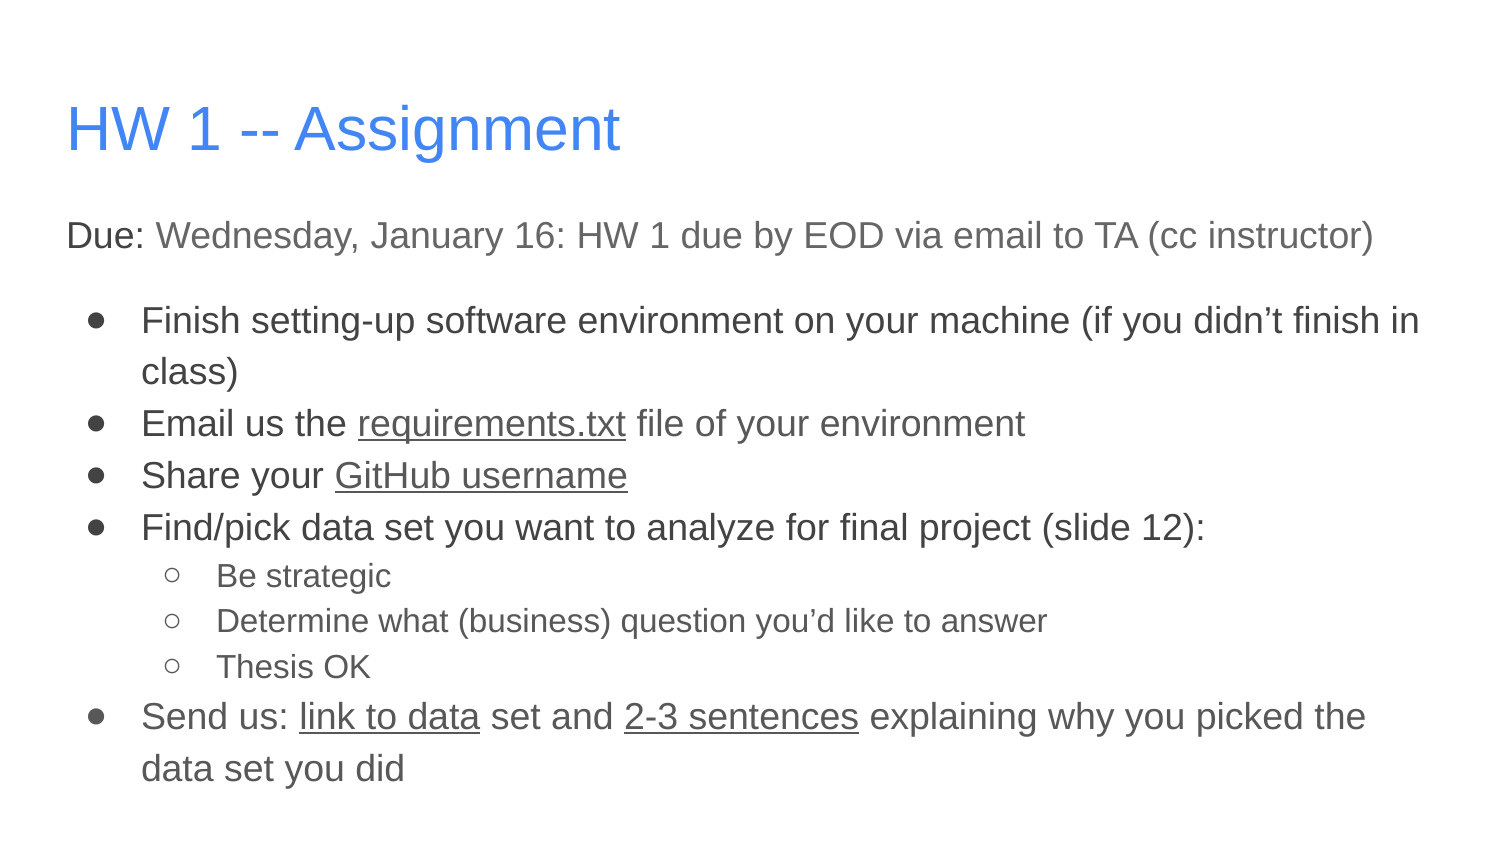

# HW 1 -- Assignment
Due: Wednesday, January 16: HW 1 due by EOD via email to TA (cc instructor)
Finish setting-up software environment on your machine (if you didn’t finish in class)
Email us the requirements.txt file of your environment
Share your GitHub username
Find/pick data set you want to analyze for final project (slide 12):
Be strategic
Determine what (business) question you’d like to answer
Thesis OK
Send us: link to data set and 2-3 sentences explaining why you picked the data set you did